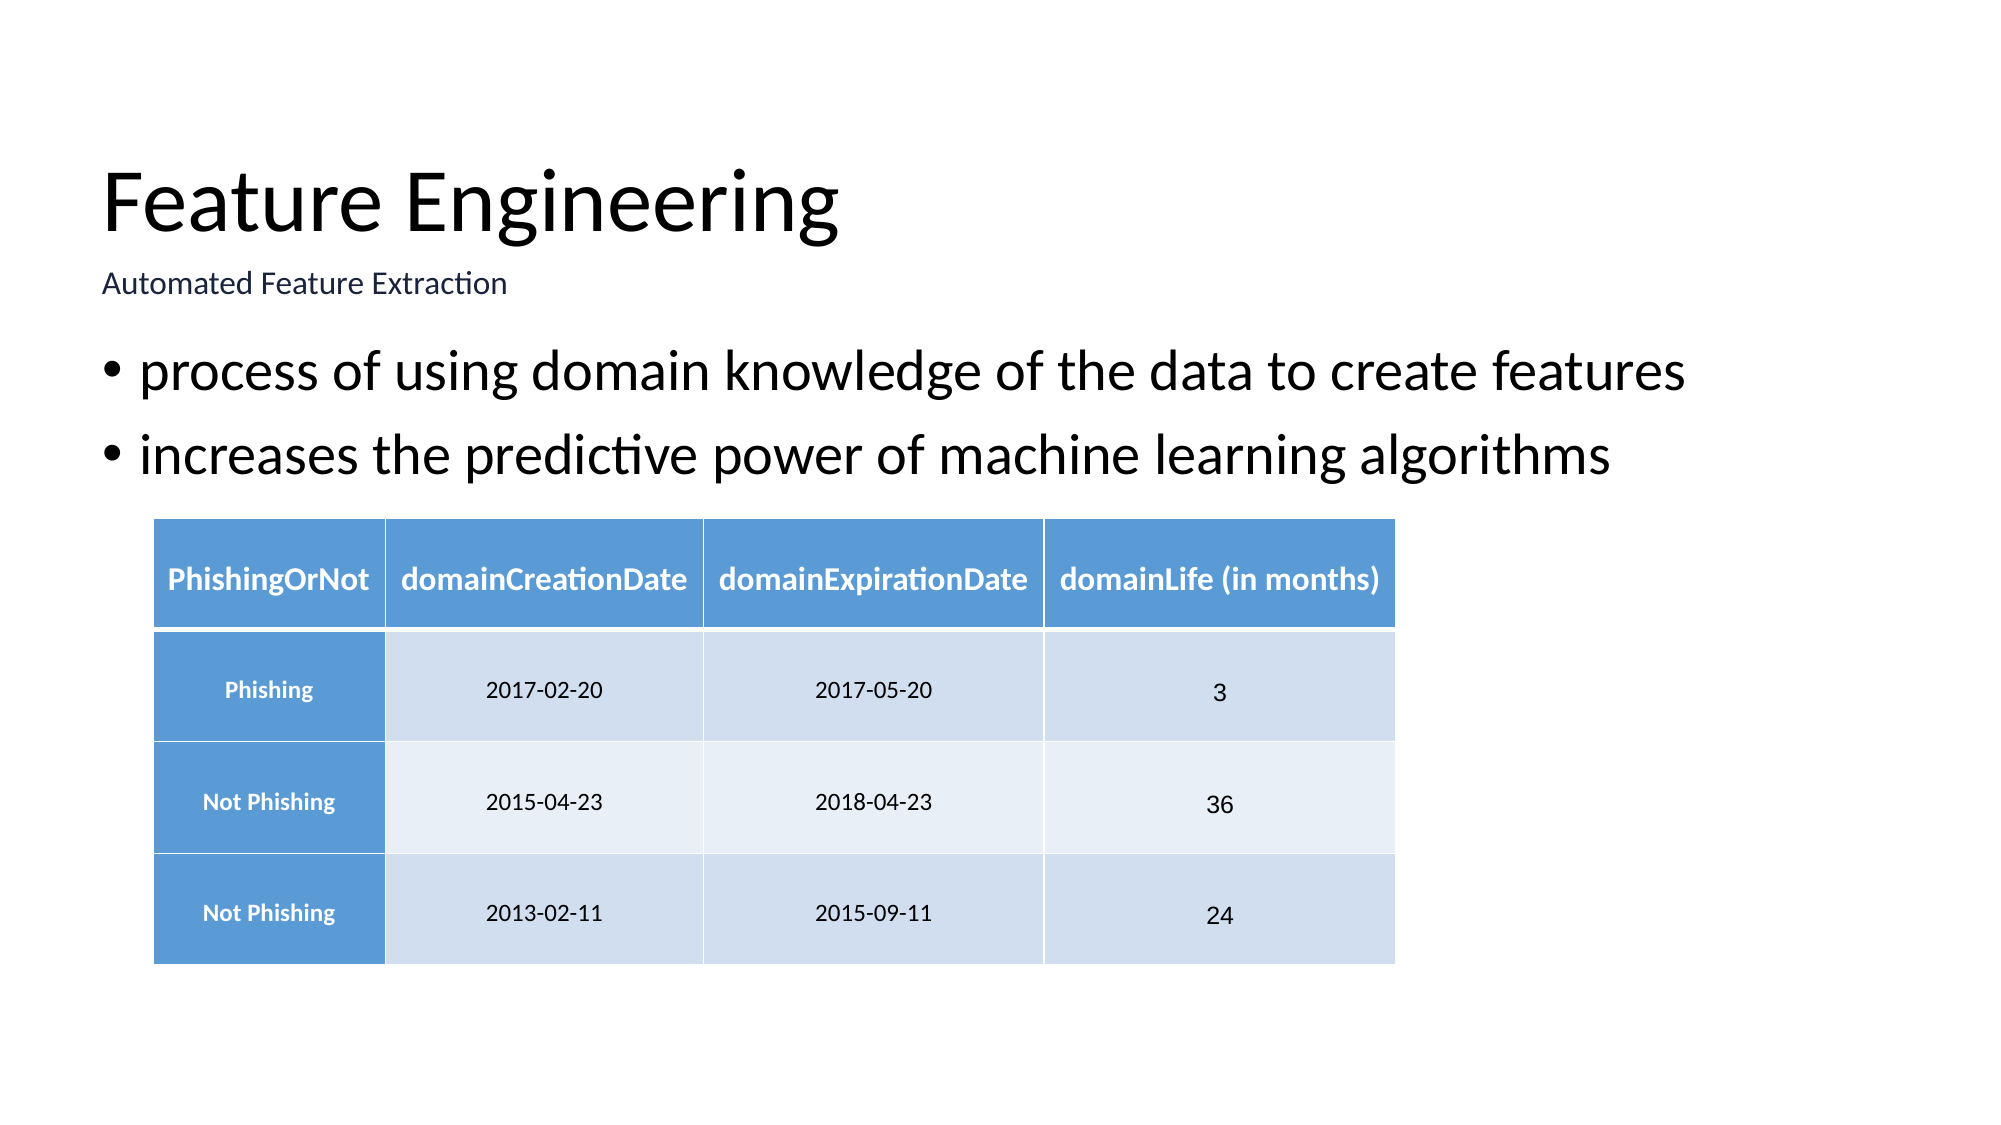

# Feature Engineering
Automated Feature Extraction

process of using domain knowledge of the data to create features
increases the predictive power of machine learning algorithms

| PhishingOrNot | domainCreationDate | domainExpirationDate | domainLife (in months) |
| --- | --- | --- | --- |
| Phishing | 2017-02-20 | 2017-05-20 | 3 |
| Not Phishing | 2015-04-23 | 2018-04-23 | 36 |
| Not Phishing | 2013-02-11 | 2015-09-11 | 24 |